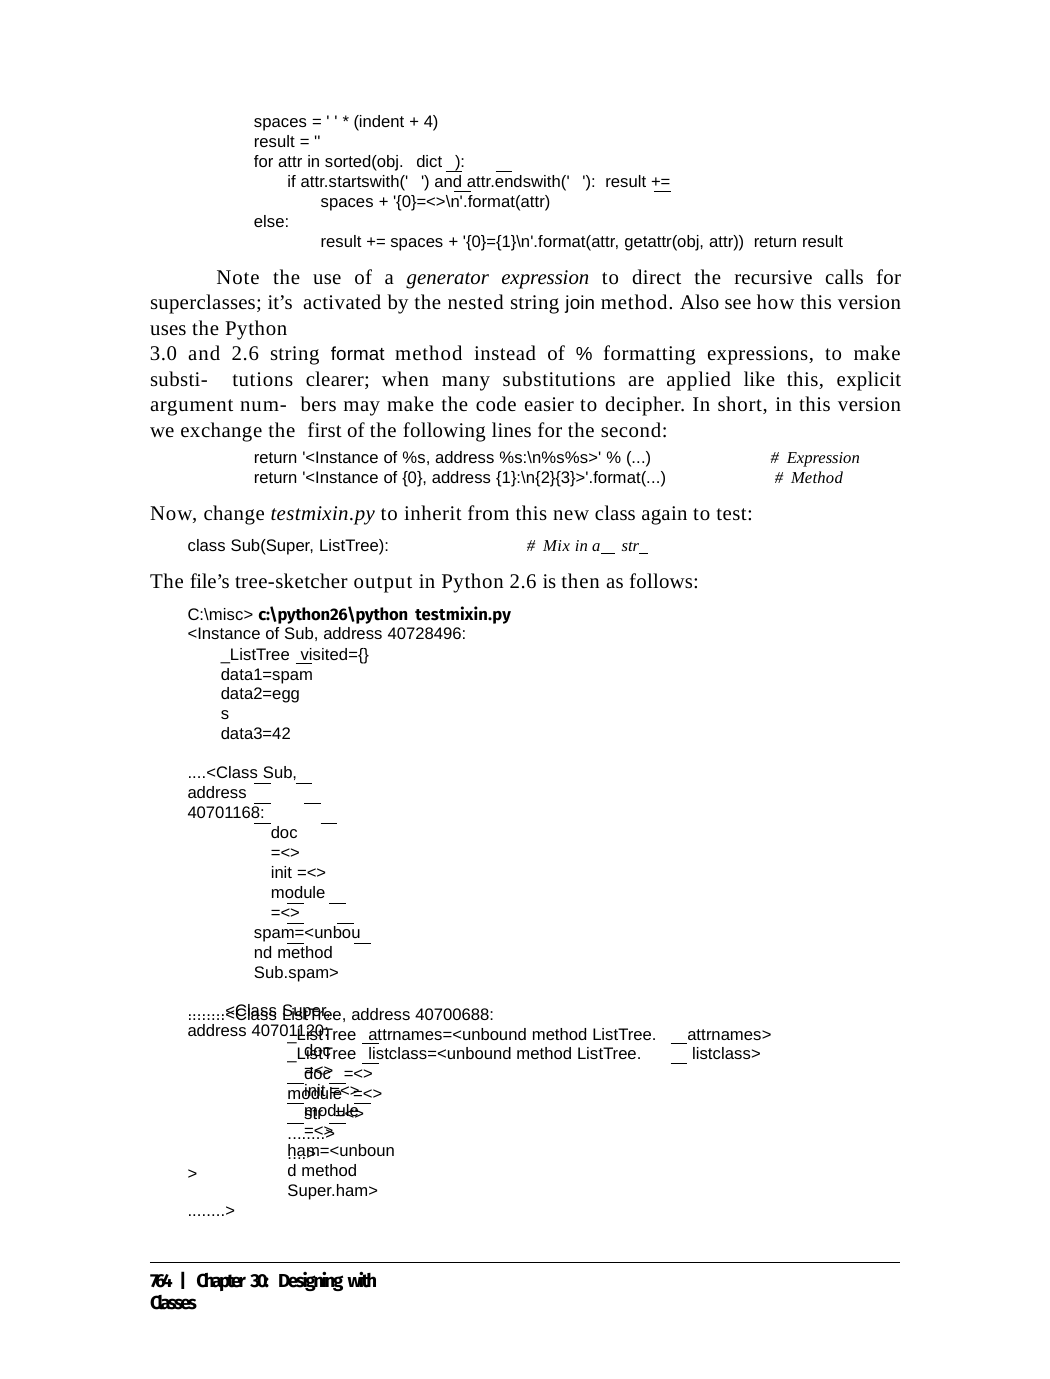

spaces = ' ' * (indent + 4)  result = ''
for attr in sorted(obj. dict ):
if attr.startswith(' ') and attr.endswith(' '):  result += spaces + '{0}=<>\n'.format(attr)
else:
result += spaces + '{0}={1}\n'.format(attr, getattr(obj, attr))  return result
Note the use of a generator expression to direct the recursive calls for superclasses; it’s  activated by the nested string join method. Also see how this version uses the Python
3.0 and 2.6 string format method instead of % formatting expressions, to make substi-  tutions clearer; when many substitutions are applied like this, explicit argument num-  bers may make the code easier to decipher. In short, in this version we exchange the  first of the following lines for the second:

return '<Instance of %s, address %s:\n%s%s>' % (...)
return '<Instance of {0}, address {1}:\n{2}{3}>'.format(...)
Now, change testmixin.py to inherit from this new class again to test:
# Expression  # Method
class Sub(Super, ListTree):	# Mix in a  str
The file’s tree-sketcher output in Python 2.6 is then as follows:
C:\misc> c:\python26\python testmixin.py
<Instance of Sub, address 40728496:
_ListTree visited={}  data1=spam
data2=eggs  data3=42

....<Class Sub, address 40701168:
doc =<>
init =<>  module =<>
spam=<unbound method Sub.spam>

........<Class Super, address 40701120:
doc =<>
init =<>  module =<>
ham=<unbound method Super.ham>
........>

........<Class ListTree, address 40700688:
_ListTree attrnames=<unbound method ListTree.
_ListTree listclass=<unbound method ListTree.  doc =<>
module =<>  str =<>
........>
....>
attrnames>  listclass>

>

764  |  Chapter 30:  Designing with Classes